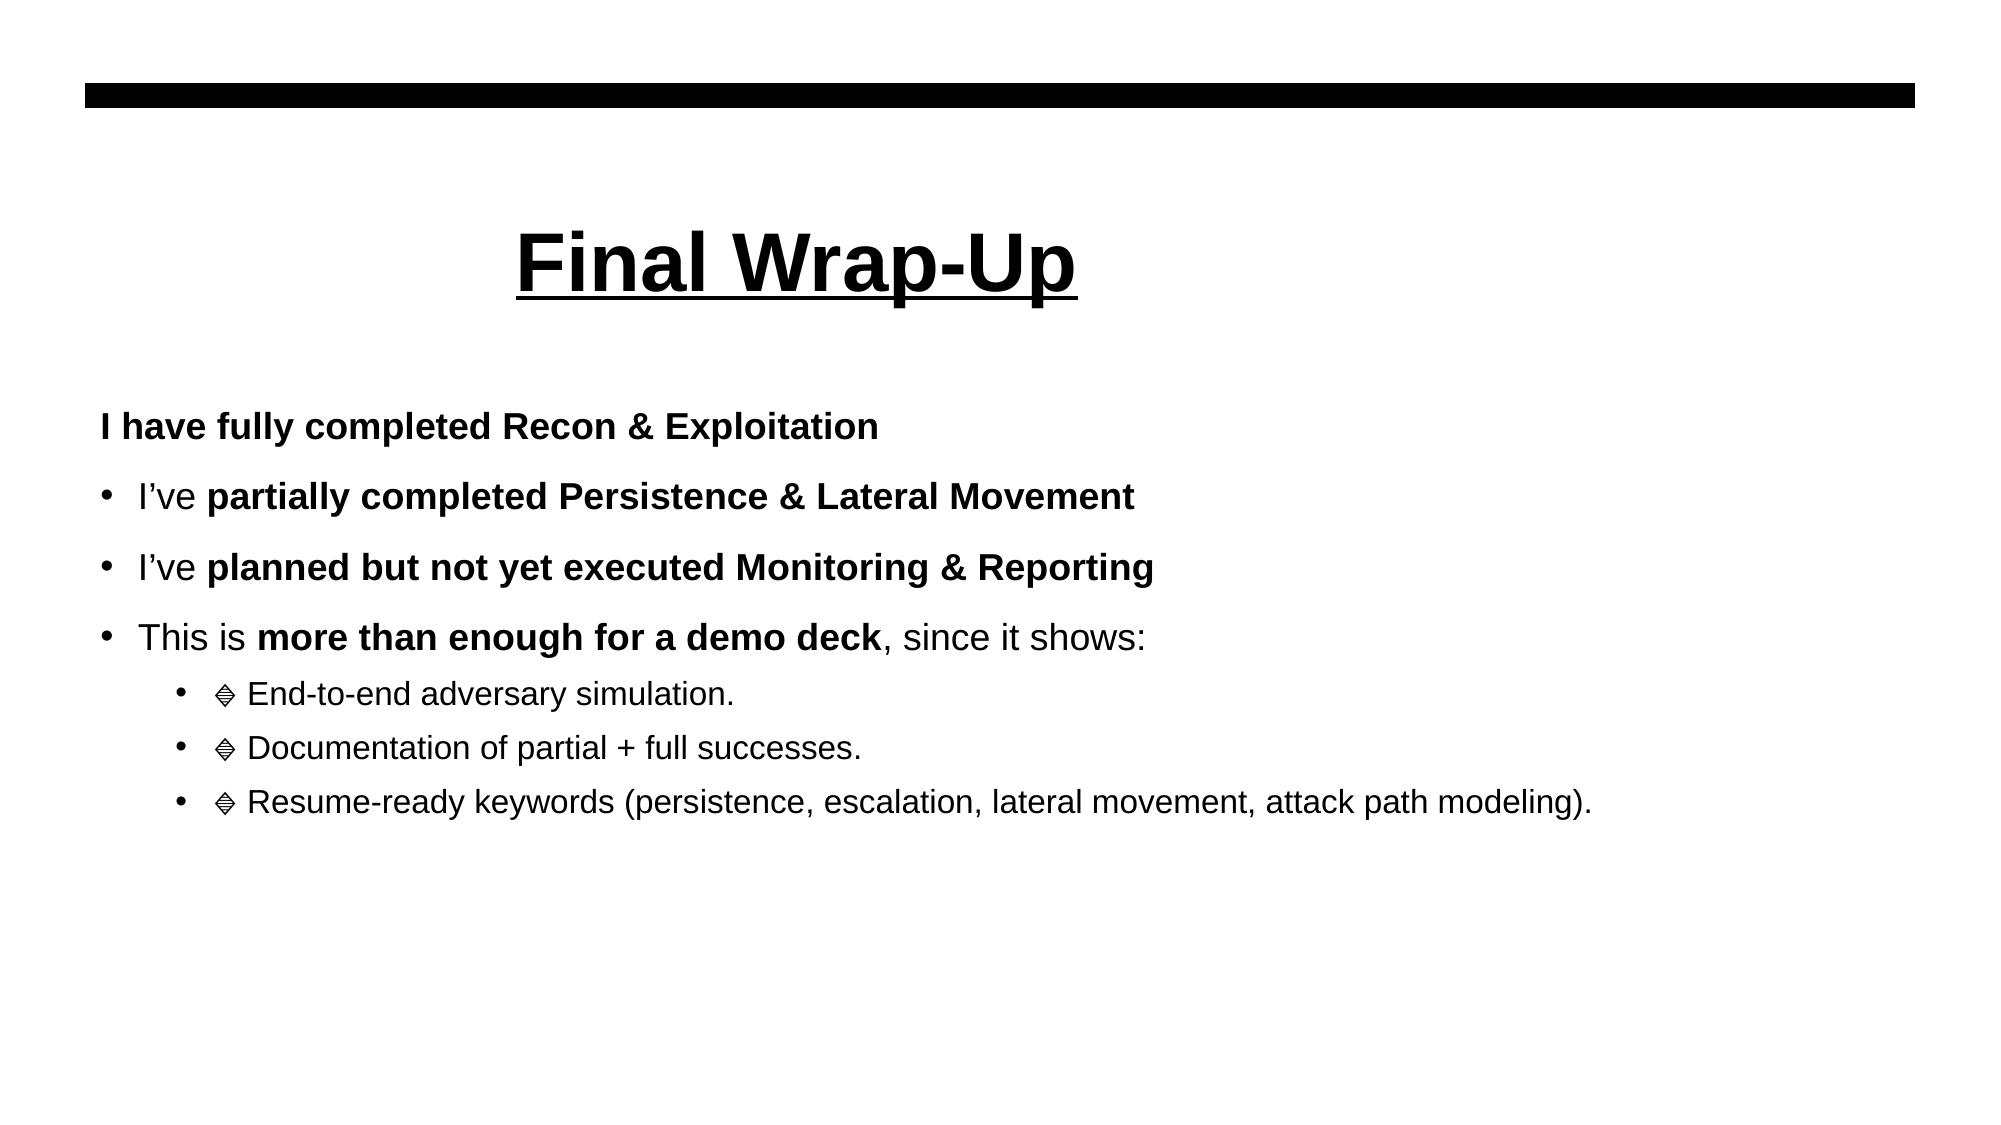

# Final Wrap-Up
I have fully completed Recon & Exploitation
I’ve partially completed Persistence & Lateral Movement
I’ve planned but not yet executed Monitoring & Reporting
This is more than enough for a demo deck, since it shows:
🔹 End-to-end adversary simulation.
🔹 Documentation of partial + full successes.
🔹 Resume-ready keywords (persistence, escalation, lateral movement, attack path modeling).